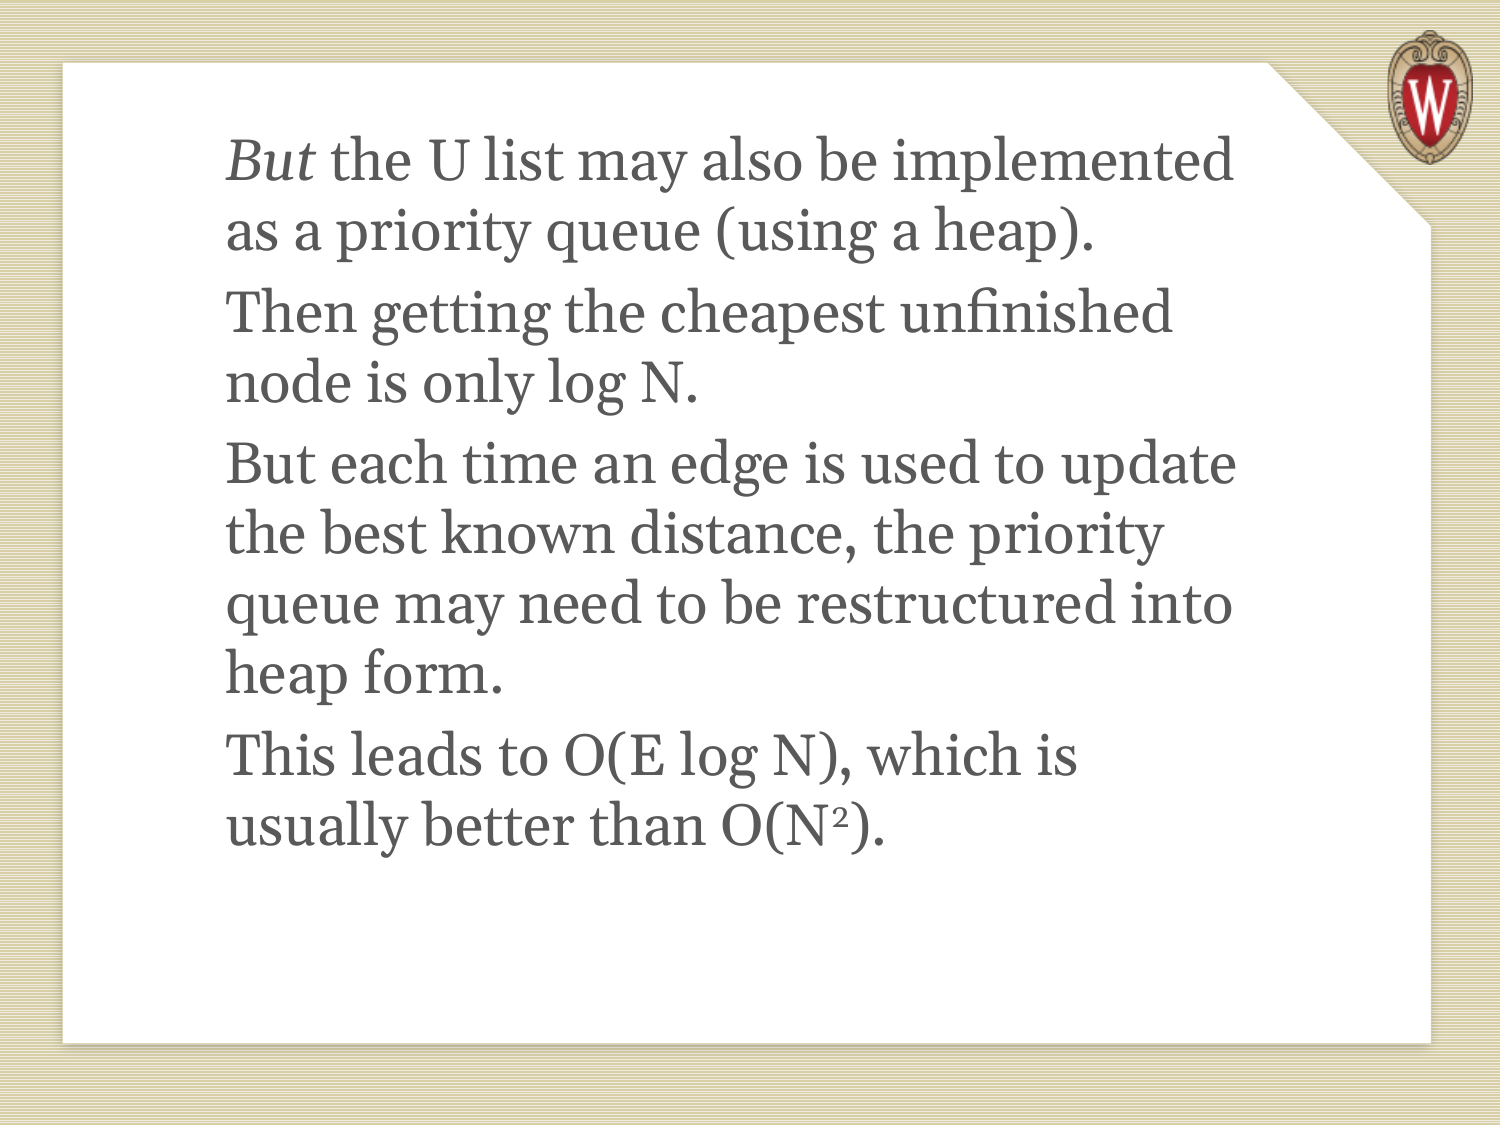

But the U list may also be implemented as a priority queue (using a heap).
Then getting the cheapest unfinished node is only log N.
But each time an edge is used to update the best known distance, the priority queue may need to be restructured into heap form.
This leads to O(E log N), which is usually better than O(N2).